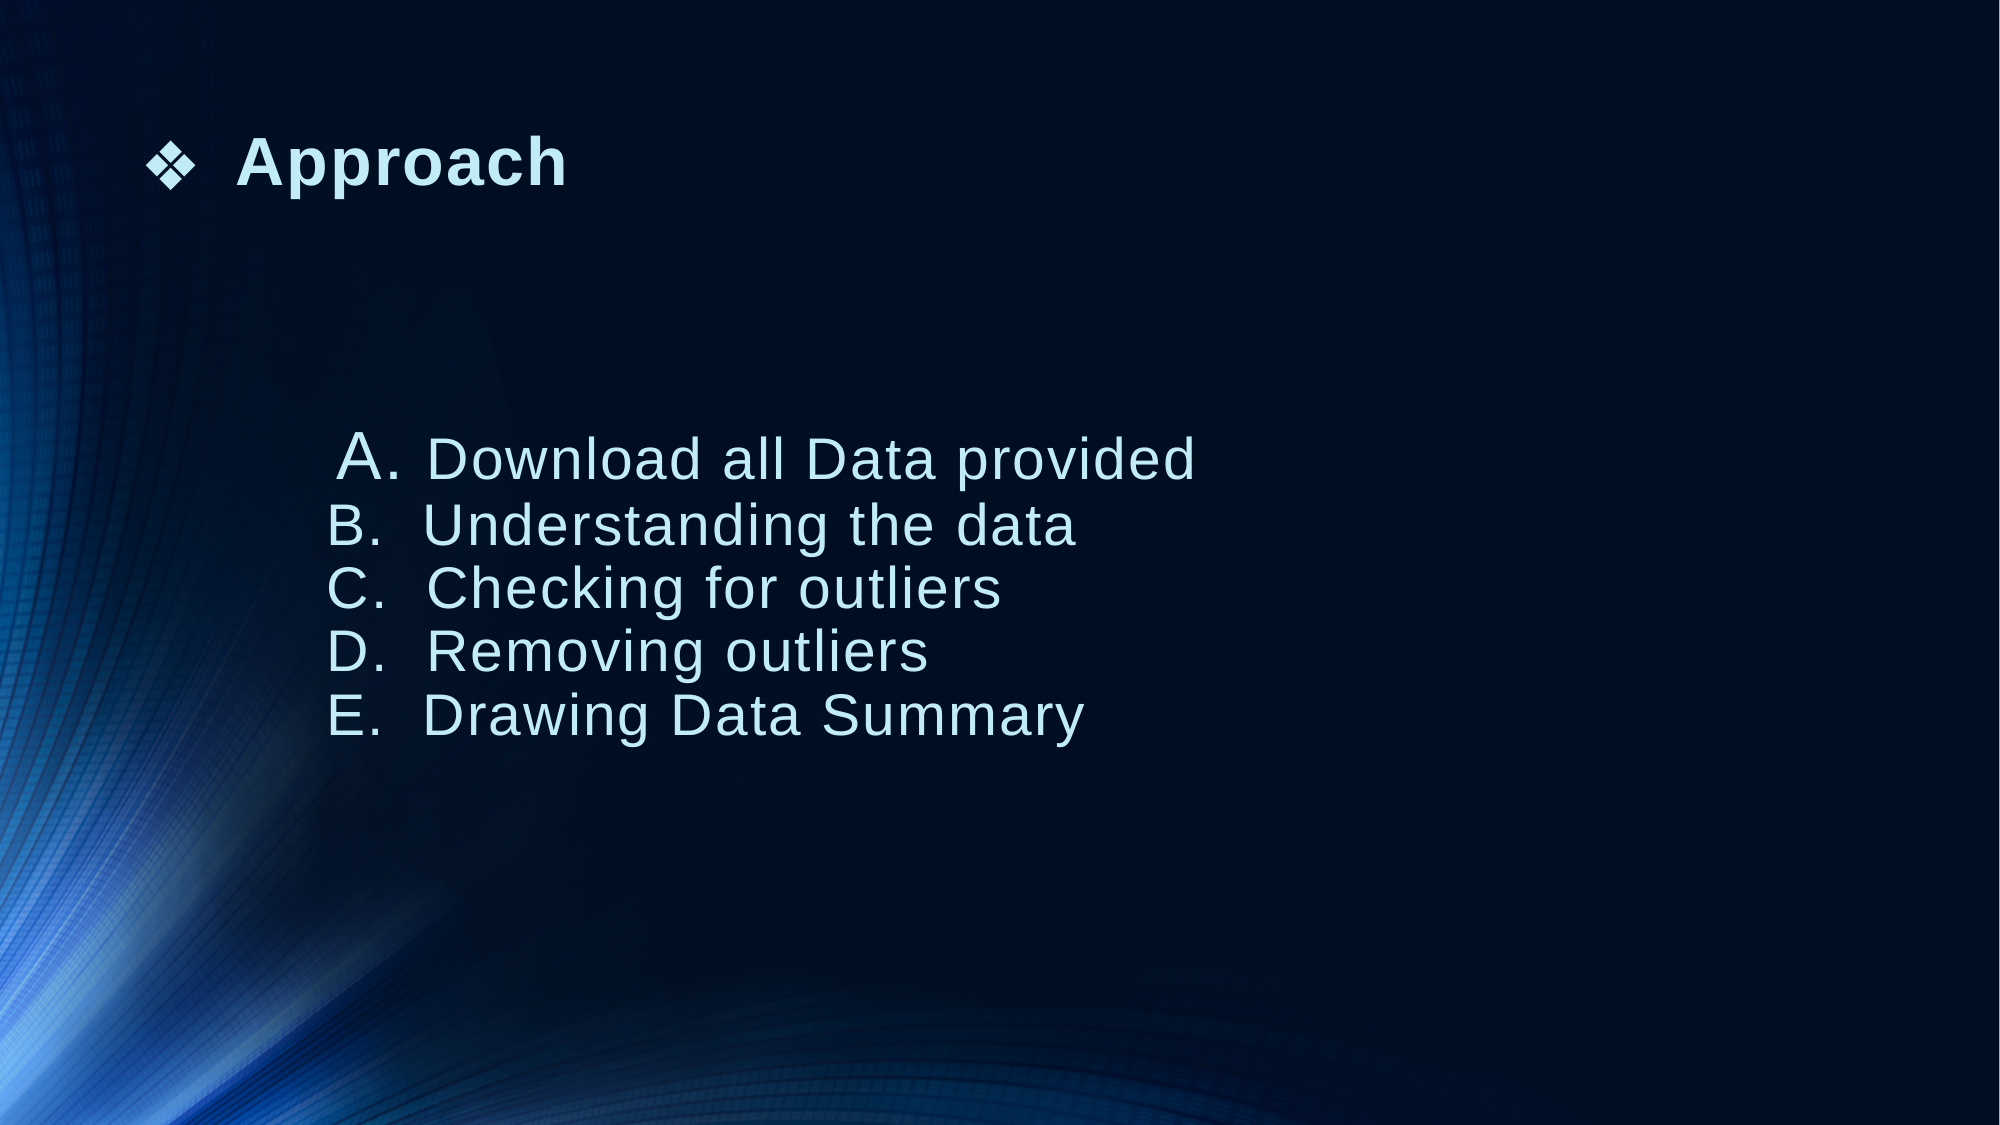

# Approach A. Download all Data provided B.  Understanding the data C.  Checking for outliers D.  Removing outliers E.  Drawing Data Summary